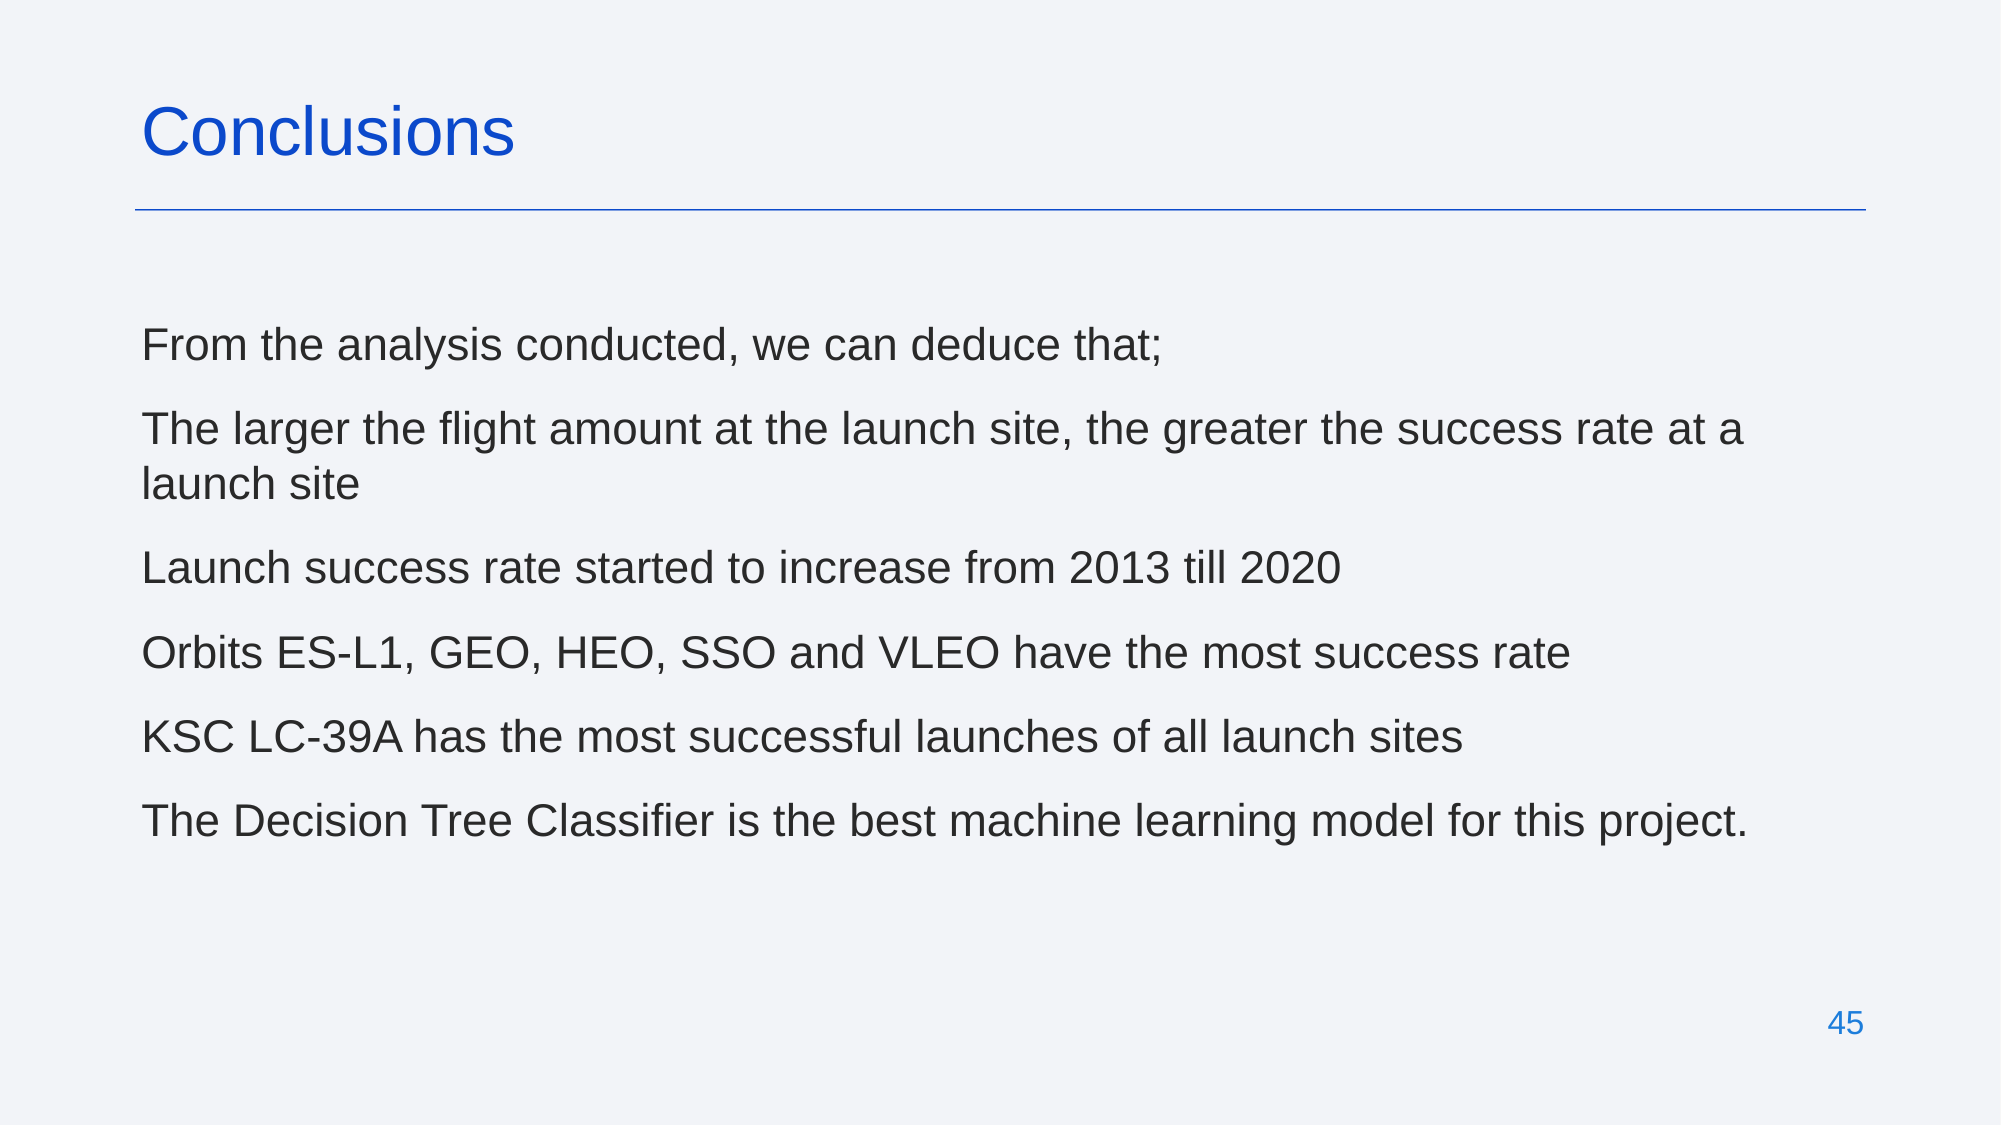

Conclusions
From the analysis conducted, we can deduce that;
The larger the flight amount at the launch site, the greater the success rate at a launch site
Launch success rate started to increase from 2013 till 2020
Orbits ES-L1, GEO, HEO, SSO and VLEO have the most success rate
KSC LC-39A has the most successful launches of all launch sites
The Decision Tree Classifier is the best machine learning model for this project.
45